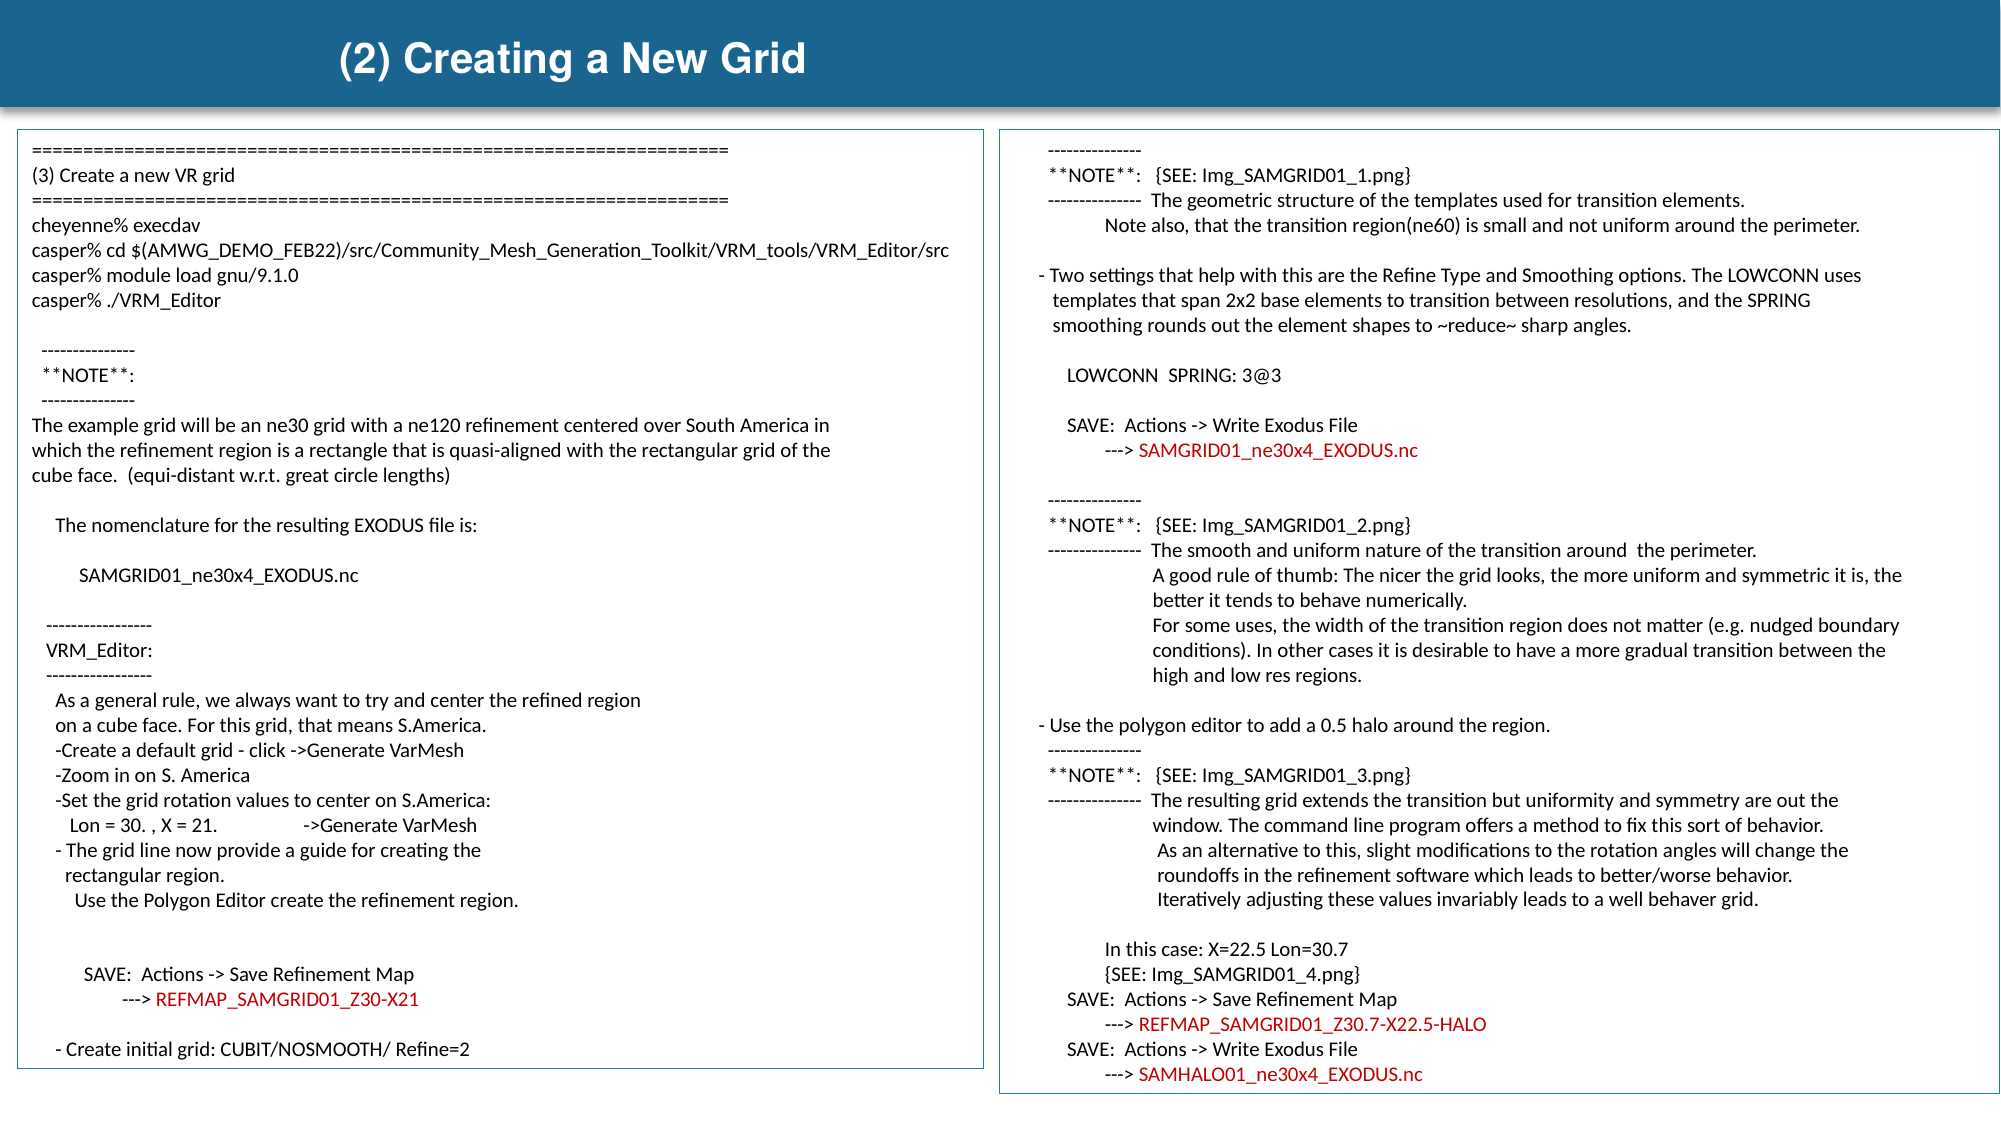

# (2) Creating a New Grid
====================================================================
(3) Create a new VR grid
====================================================================
cheyenne% execdav
casper% cd $(AMWG_DEMO_FEB22)/src/Community_Mesh_Generation_Toolkit/VRM_tools/VRM_Editor/src
casper% module load gnu/9.1.0
casper% ./VRM_Editor

  ---------------
  **NOTE**:
  ---------------
The example grid will be an ne30 grid with a ne120 refinement centered over South America in
which the refinement region is a rectangle that is quasi-aligned with the rectangular grid of the
cube face.  (equi-distant w.r.t. great circle lengths)

     The nomenclature for the resulting EXODUS file is:

          SAMGRID01_ne30x4_EXODUS.nc
   -----------------
   VRM_Editor:
   -----------------
     As a general rule, we always want to try and center the refined region
     on a cube face. For this grid, that means S.America.
     -Create a default grid - click ->Generate VarMesh
     -Zoom in on S. America
     -Set the grid rotation values to center on S.America:
        Lon = 30. , X = 21.                  ->Generate VarMesh
     - The grid line now provide a guide for creating the
       rectangular region.
         Use the Polygon Editor create the refinement region.

           SAVE:  Actions -> Save Refinement Map
                   ---> REFMAP_SAMGRID01_Z30-X21
     - Create initial grid: CUBIT/NOSMOOTH/ Refine=2
       ---------------
       **NOTE**:   {SEE: Img_SAMGRID01_1.png}
       ---------------  The geometric structure of the templates used for transition elements.
                   Note also, that the transition region(ne60) is small and not uniform around the perimeter.
     - Two settings that help with this are the Refine Type and Smoothing options. The LOWCONN uses
        templates that span 2x2 base elements to transition between resolutions, and the SPRING
        smoothing rounds out the element shapes to ~reduce~ sharp angles.
           LOWCONN  SPRING: 3@3

           SAVE:  Actions -> Write Exodus File
                   ---> SAMGRID01_ne30x4_EXODUS.nc

       ---------------
       **NOTE**:   {SEE: Img_SAMGRID01_2.png}
       ---------------  The smooth and uniform nature of the transition around  the perimeter.
                             A good rule of thumb: The nicer the grid looks, the more uniform and symmetric it is, the
                             better it tends to behave numerically.
                             For some uses, the width of the transition region does not matter (e.g. nudged boundary
                             conditions). In other cases it is desirable to have a more gradual transition between the
                             high and low res regions.
     - Use the polygon editor to add a 0.5 halo around the region.
       ---------------
       **NOTE**:   {SEE: Img_SAMGRID01_3.png}
       ---------------  The resulting grid extends the transition but uniformity and symmetry are out the
                             window. The command line program offers a method to fix this sort of behavior.
                              As an alternative to this, slight modifications to the rotation angles will change the
                              roundoffs in the refinement software which leads to better/worse behavior.
                              Iteratively adjusting these values invariably leads to a well behaver grid.

                   In this case: X=22.5 Lon=30.7
                   {SEE: Img_SAMGRID01_4.png}
           SAVE:  Actions -> Save Refinement Map
                   ---> REFMAP_SAMGRID01_Z30.7-X22.5-HALO
           SAVE:  Actions -> Write Exodus File
                   ---> SAMHALO01_ne30x4_EXODUS.nc